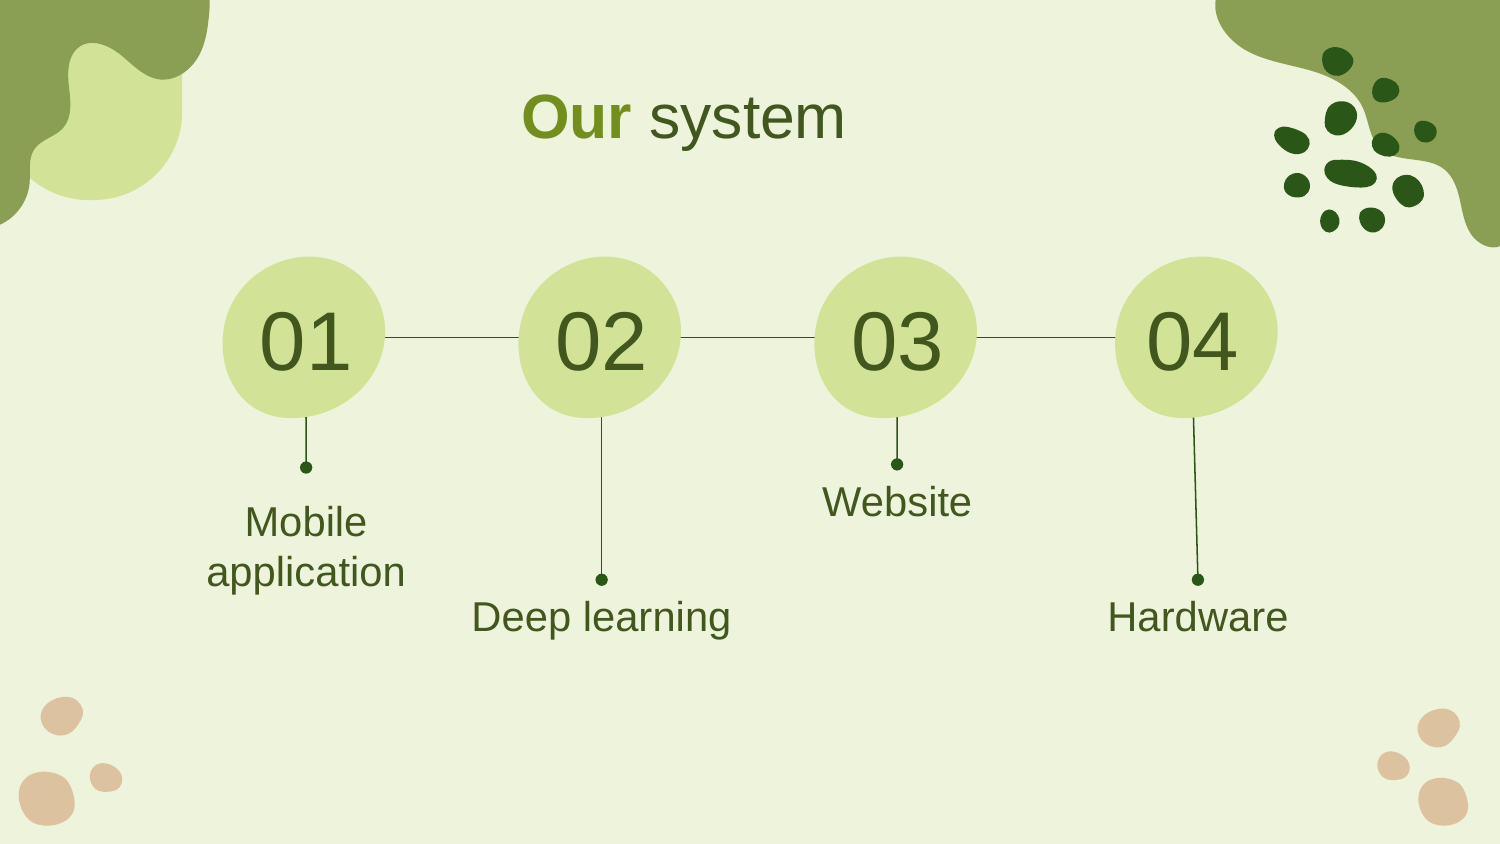

# Our system

01
02
03
04
Website
Mobile application
Deep learning
Hardware